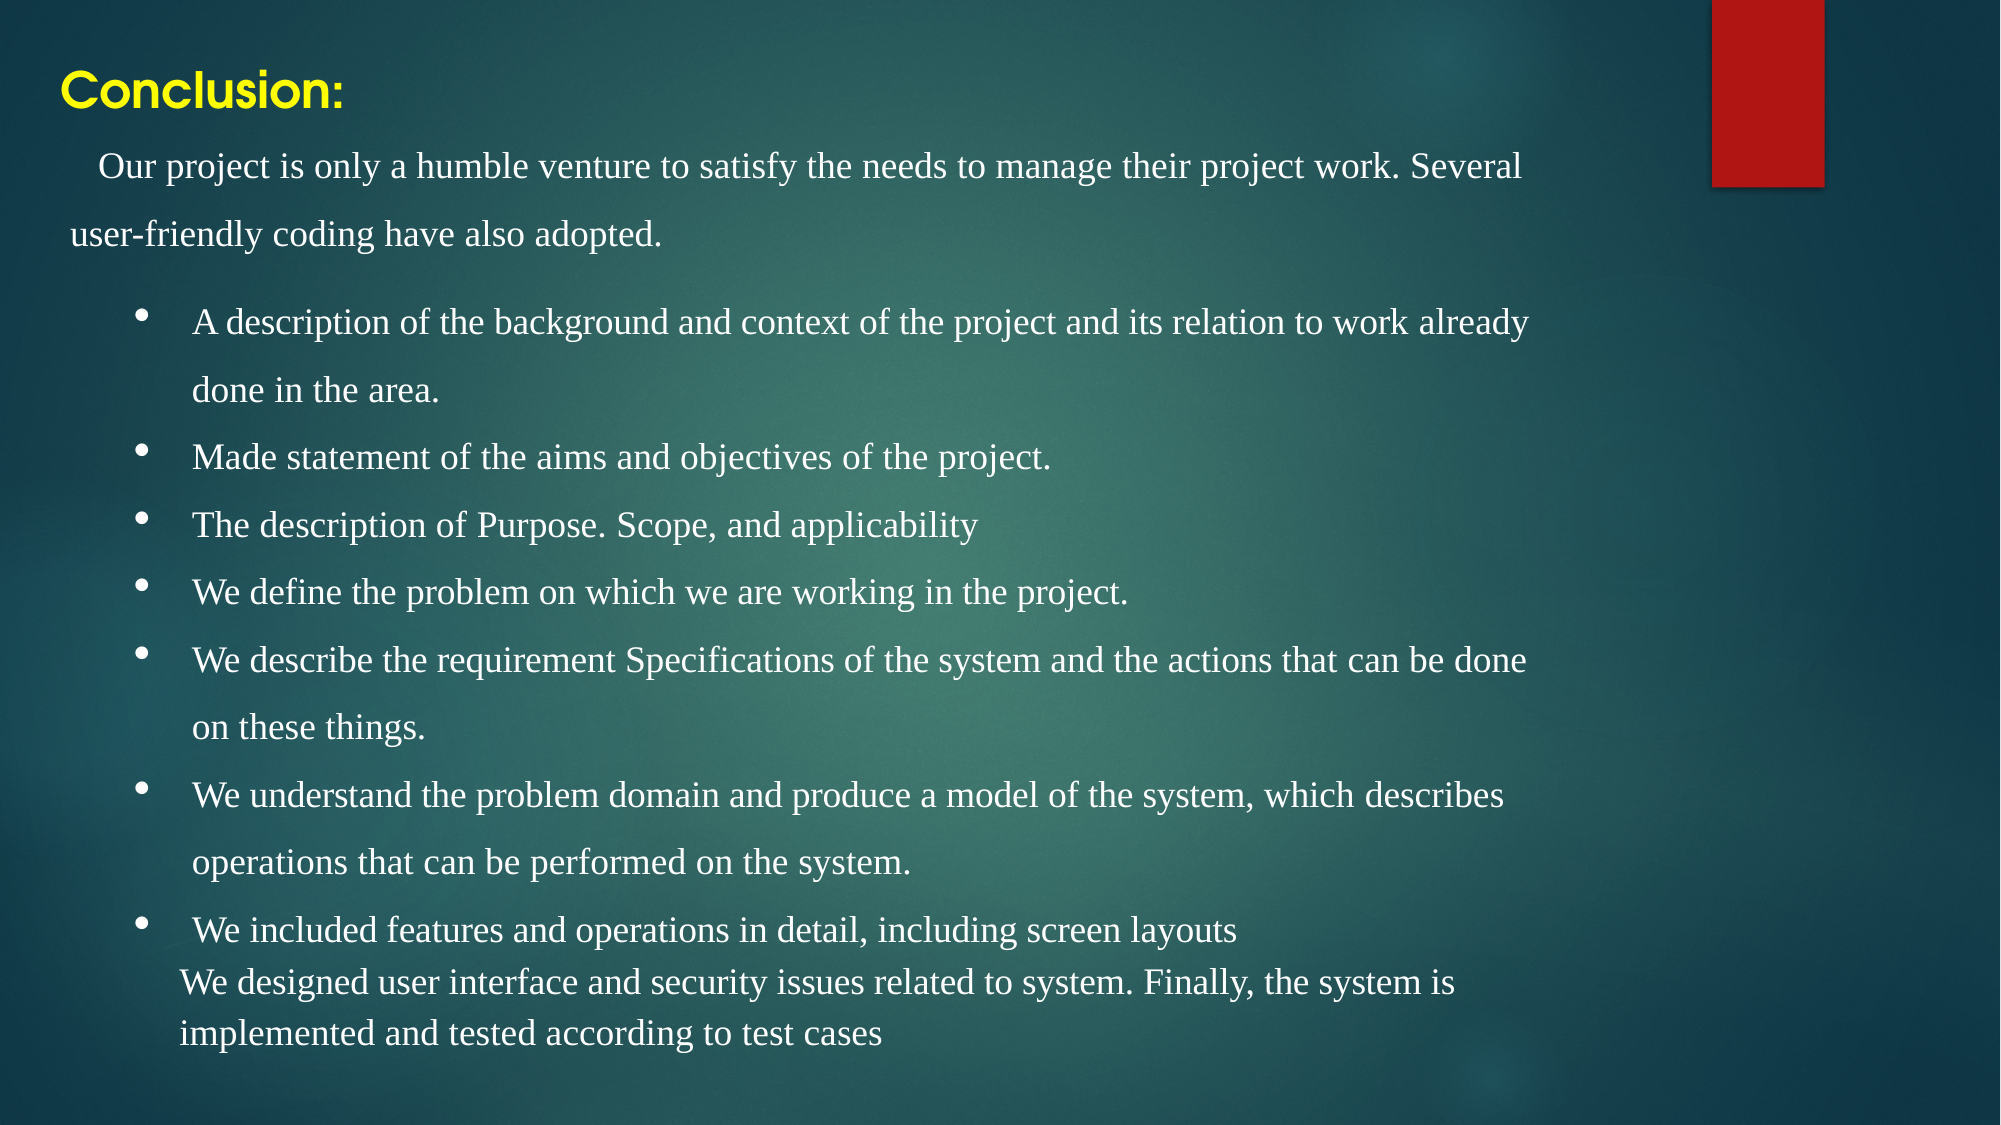

Conclusion:
Our project is only a humble venture to satisfy the needs to manage their project work. Several      user-friendly coding have also adopted.
A description of the background and context of the project and its relation to work already done in the area.
Made statement of the aims and objectives of the project.
The description of Purpose. Scope, and applicability
We define the problem on which we are working in the project.
We describe the requirement Specifications of the system and the actions that can be done on these things.
We understand the problem domain and produce a model of the system, which describes operations that can be performed on the system.
We included features and operations in detail, including screen layouts
We designed user interface and security issues related to system. Finally, the system is implemented and tested according to test cases